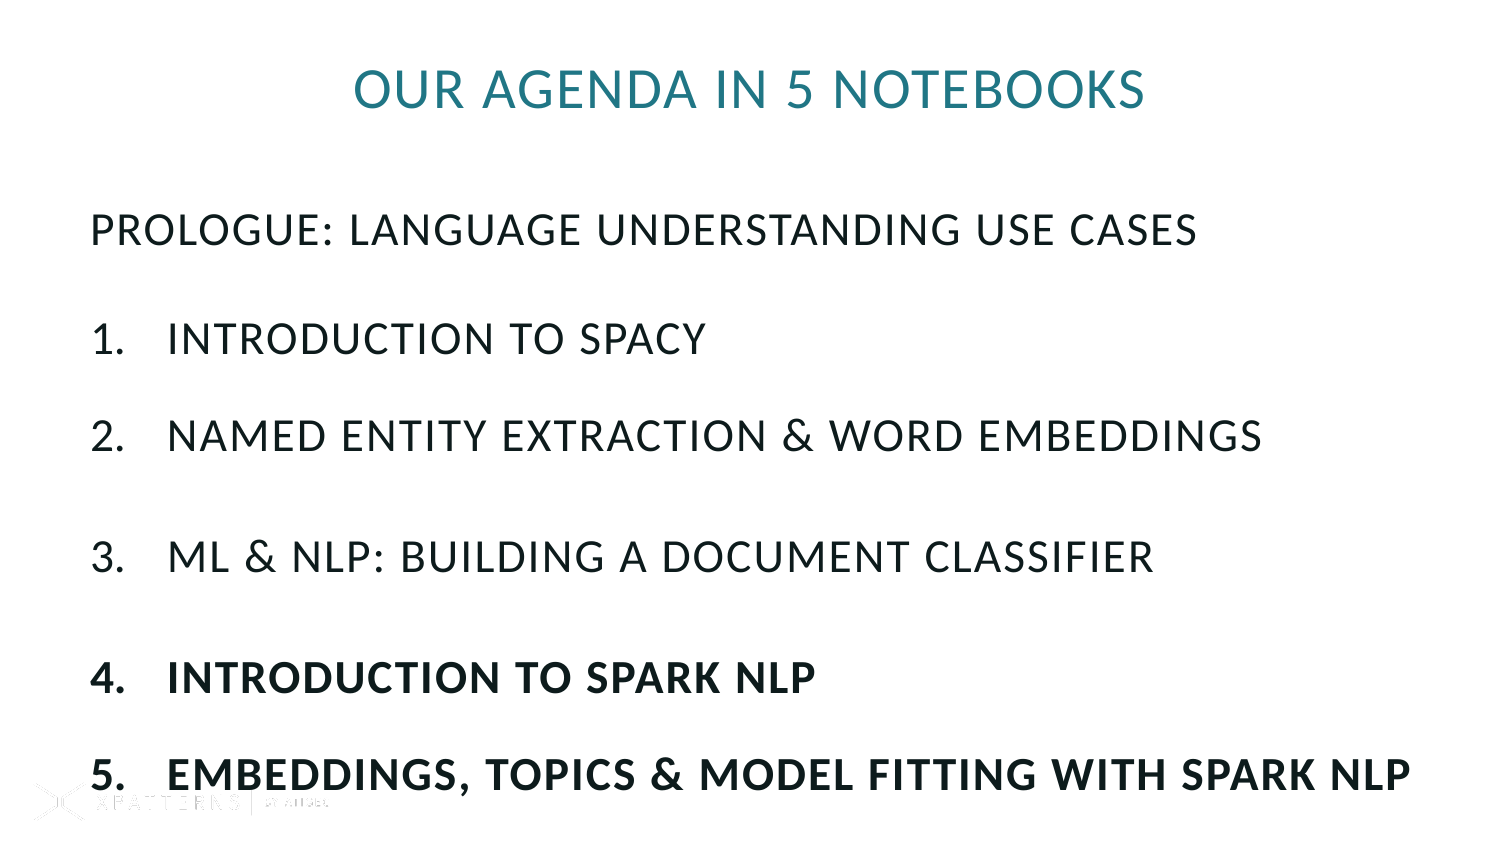

# Our agenda in 5 notebooks
prologue: LANGUAGE UNDERSTANDING use cases
Introduction to spaCy
Named entity extraction & Word embeddings
ML & NLP: Building a document classifier
Introduction to Spark NLP
Embeddings, topics & model fitting with Spark NLP